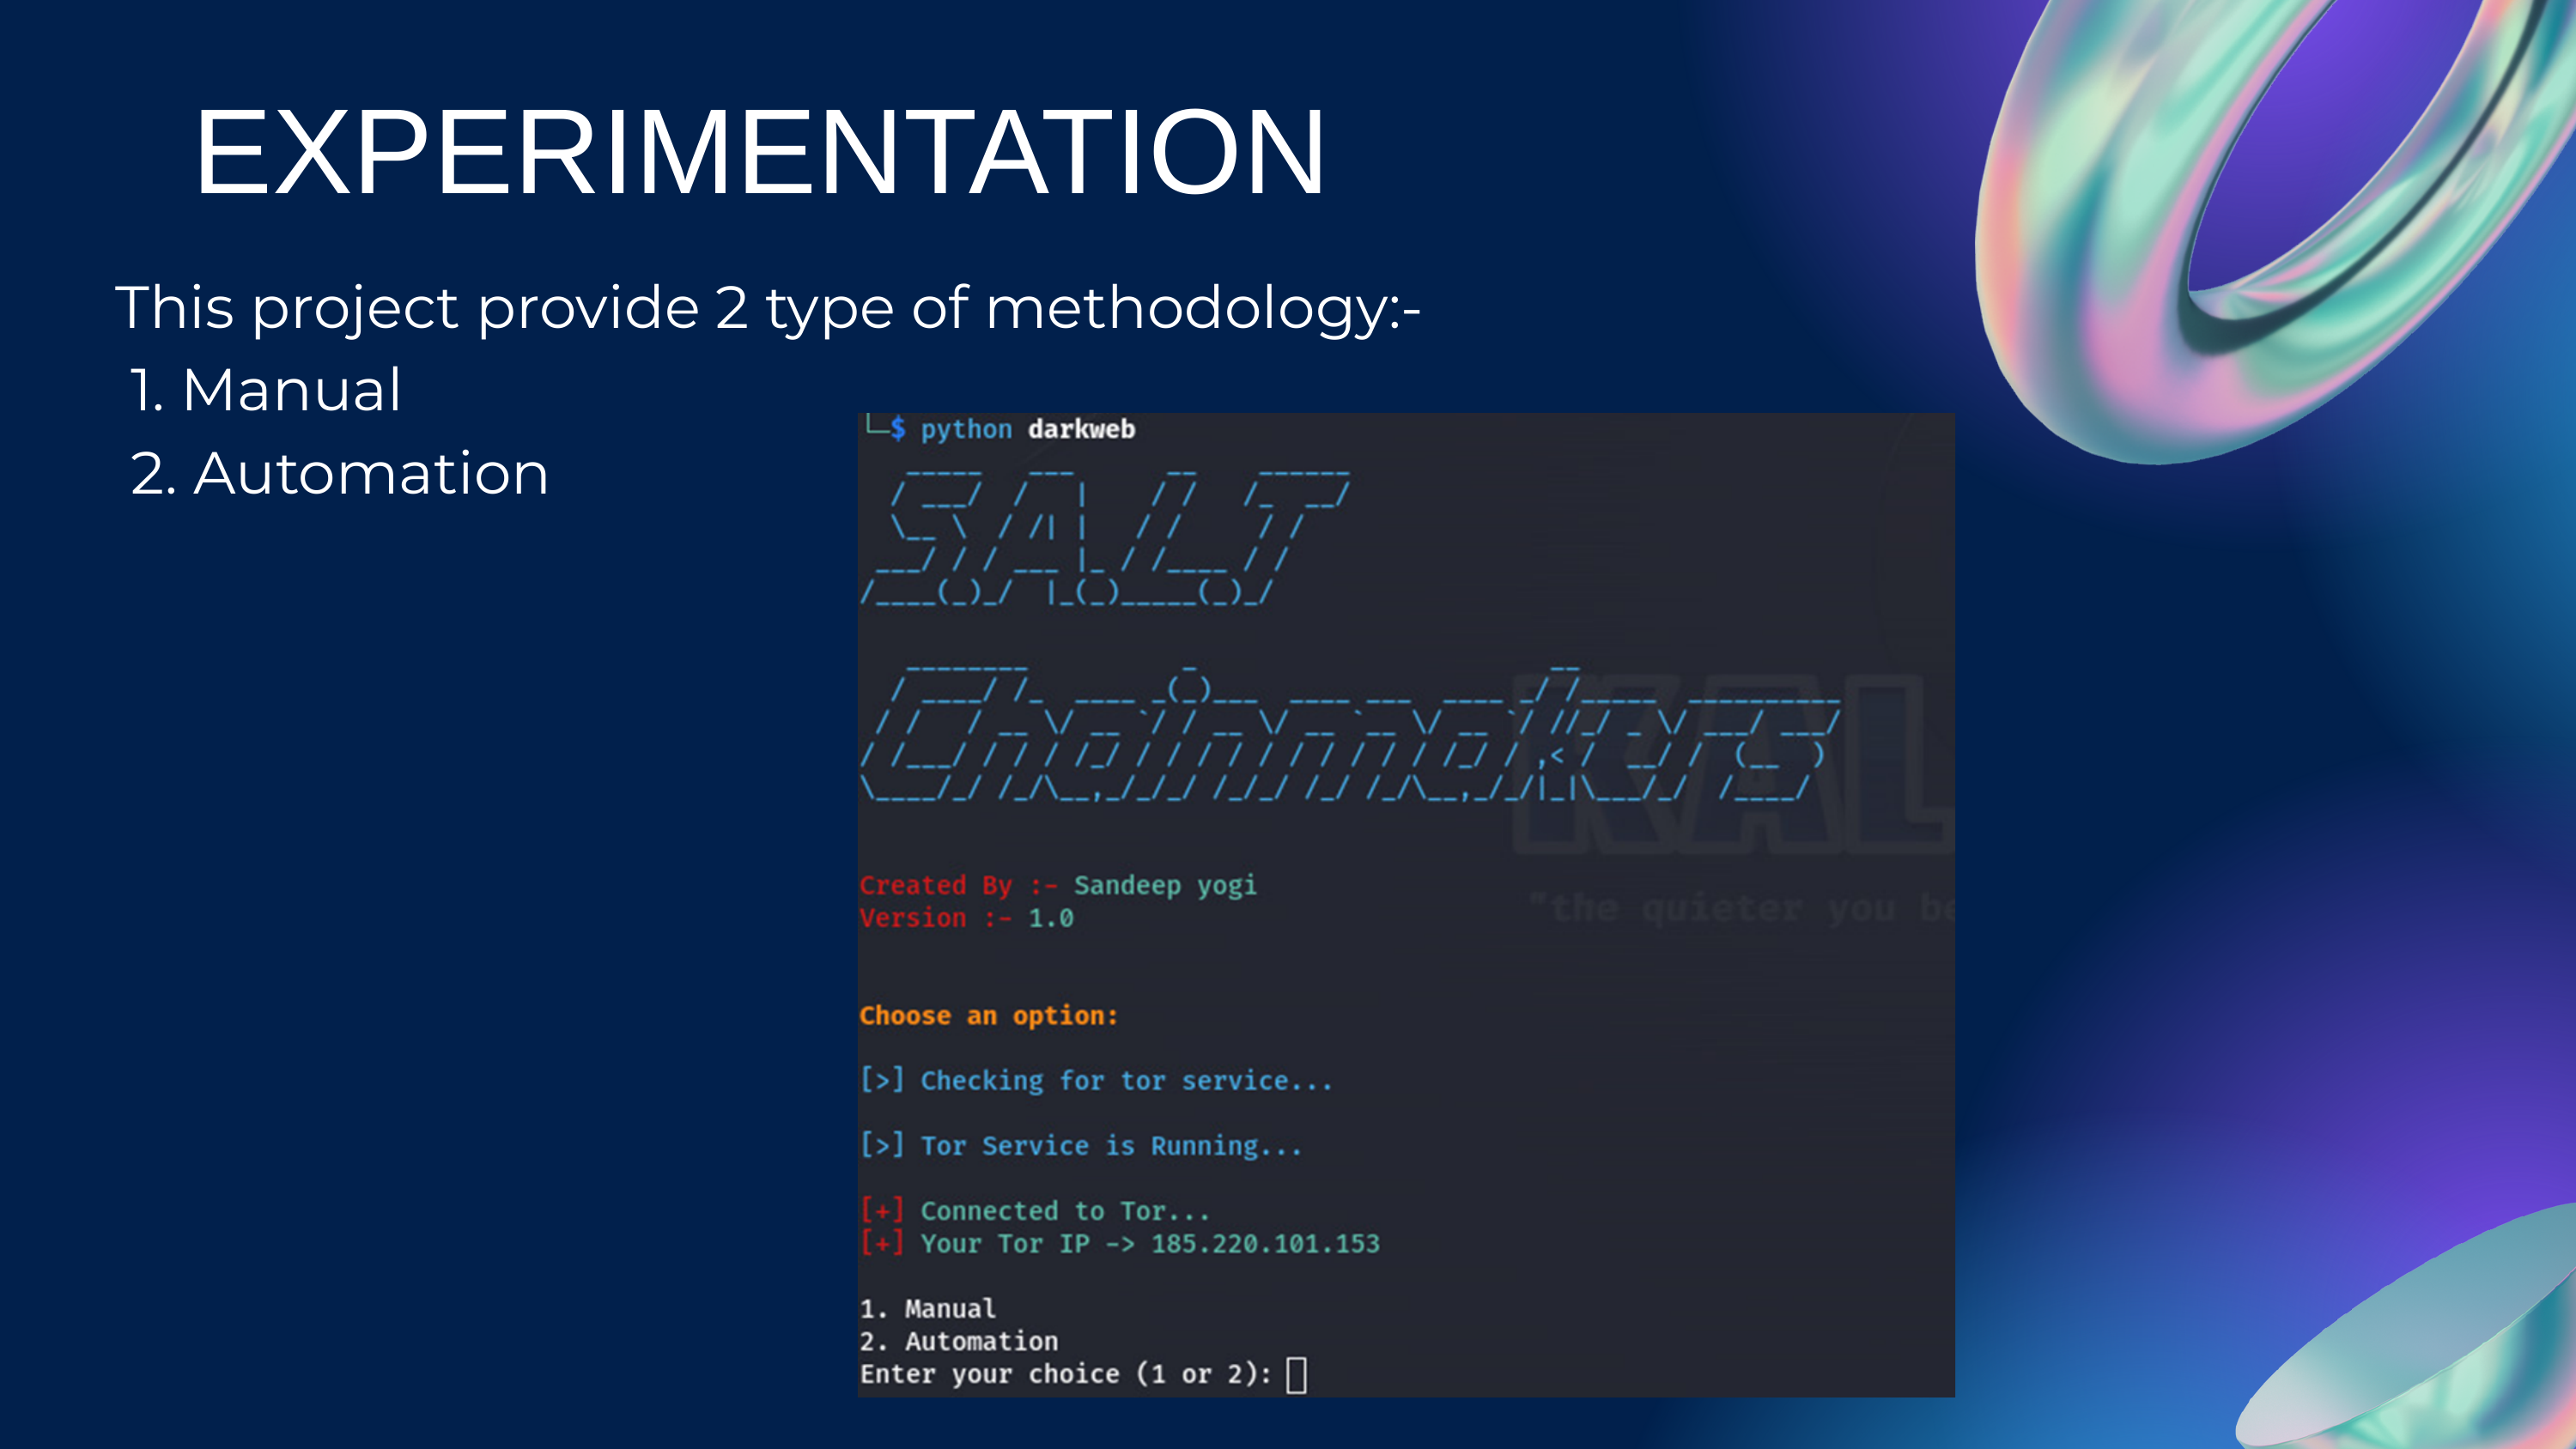

EXPERIMENTATION

This project provide 2 type of methodology:-
 1. Manual
 2. Automation